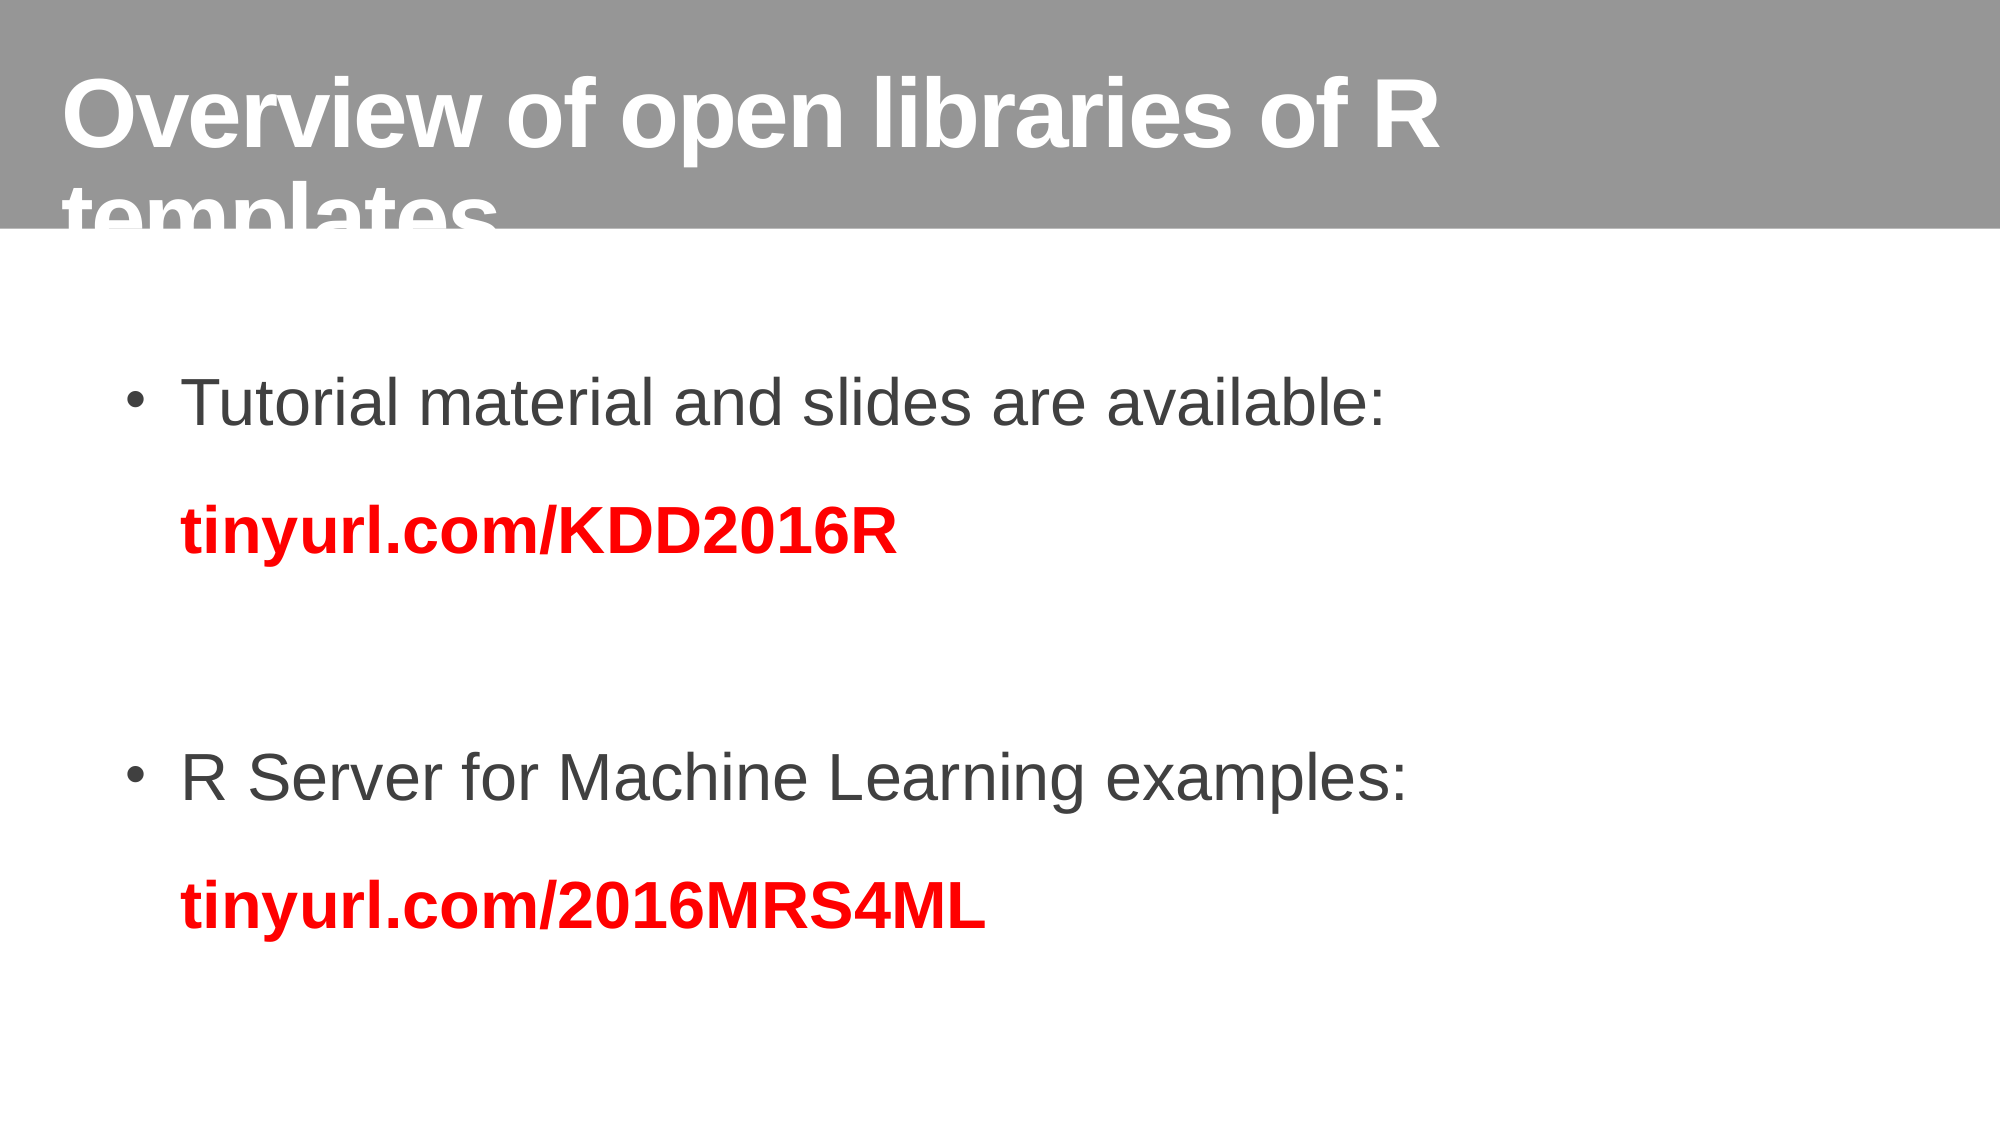

Overview of open libraries of R templates
Tutorial material and slides are available: tinyurl.com/KDD2016R

R Server for Machine Learning examples: tinyurl.com/2016MRS4ML